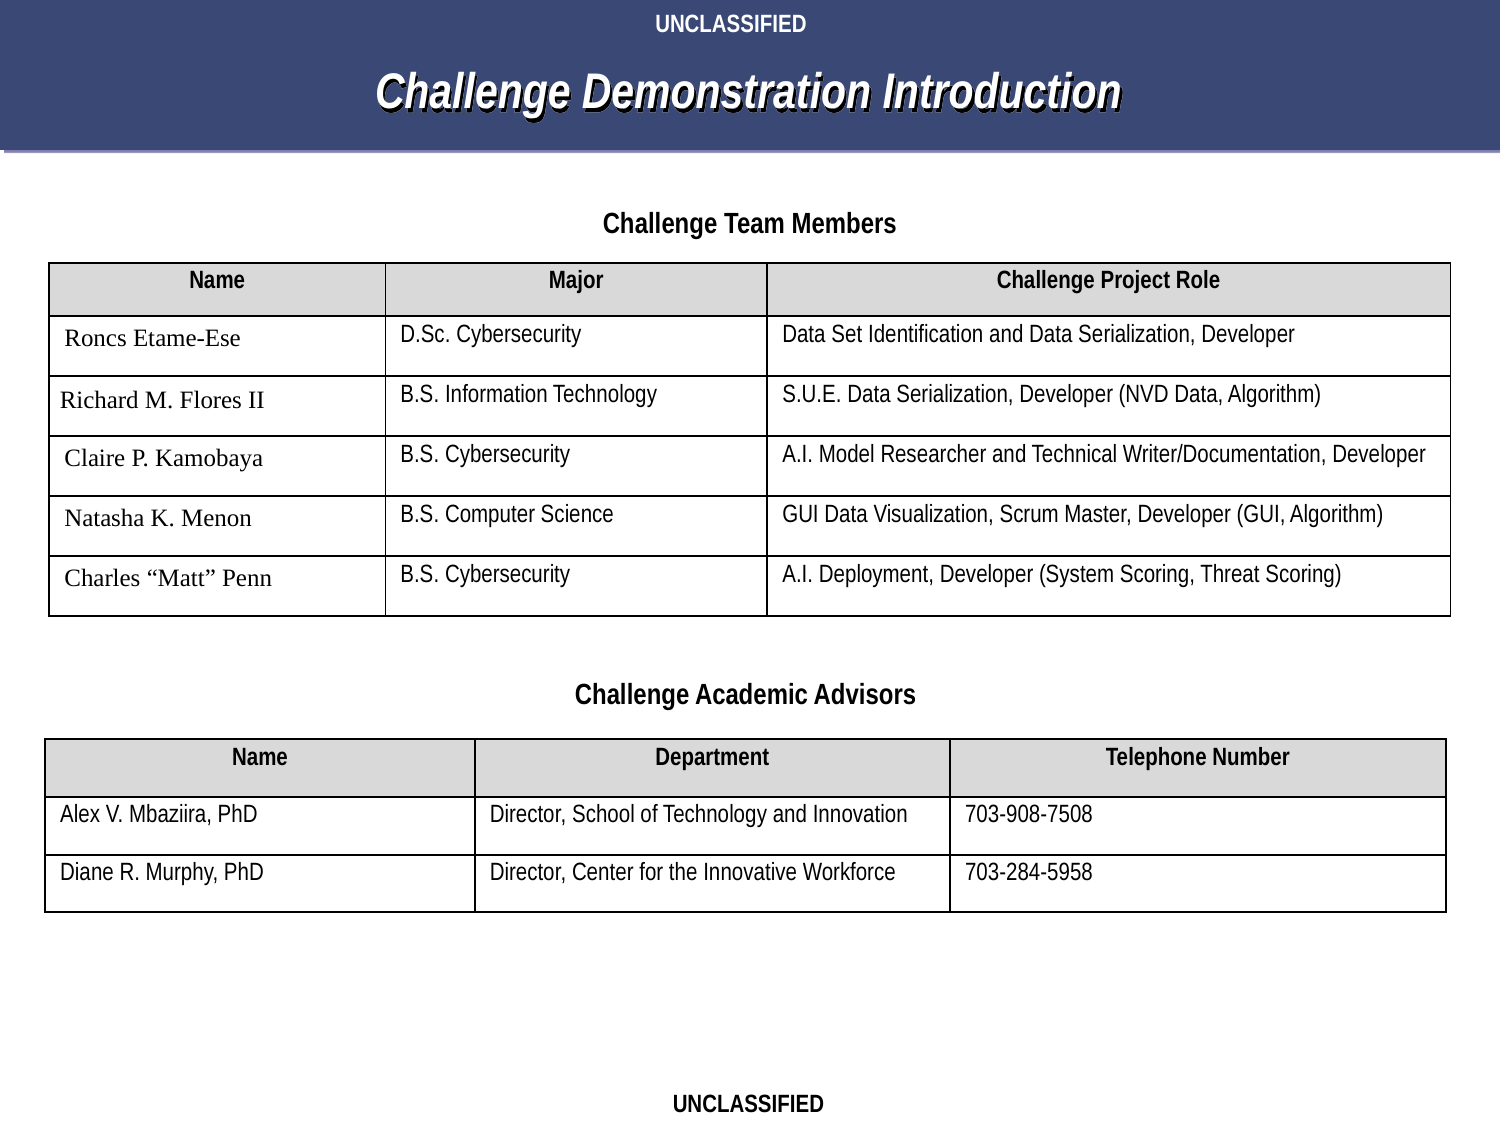

# Challenge Demonstration Introduction
| Challenge Team Members |  |  |
| --- | --- | --- |
| Name | Major | Challenge Project Role |
| Roncs Etame-Ese | D.Sc. Cybersecurity | Data Set Identification and Data Serialization, Developer |
| Richard M. Flores II | B.S. Information Technology | S.U.E. Data Serialization, Developer (NVD Data, Algorithm) |
| Claire P. Kamobaya | B.S. Cybersecurity | A.I. Model Researcher and Technical Writer/Documentation, Developer |
| Natasha K. Menon | B.S. Computer Science | GUI Data Visualization, Scrum Master, Developer (GUI, Algorithm) |
| Charles “Matt” Penn | B.S. Cybersecurity | A.I. Deployment, Developer (System Scoring, Threat Scoring) |
| Challenge Academic Advisors |  |  |
| --- | --- | --- |
| Name | Department | Telephone Number |
| Alex V. Mbaziira, PhD | Director, School of Technology and Innovation | 703-908-7508 |
| Diane R. Murphy, PhD | Director, Center for the Innovative Workforce | 703-284-5958 |